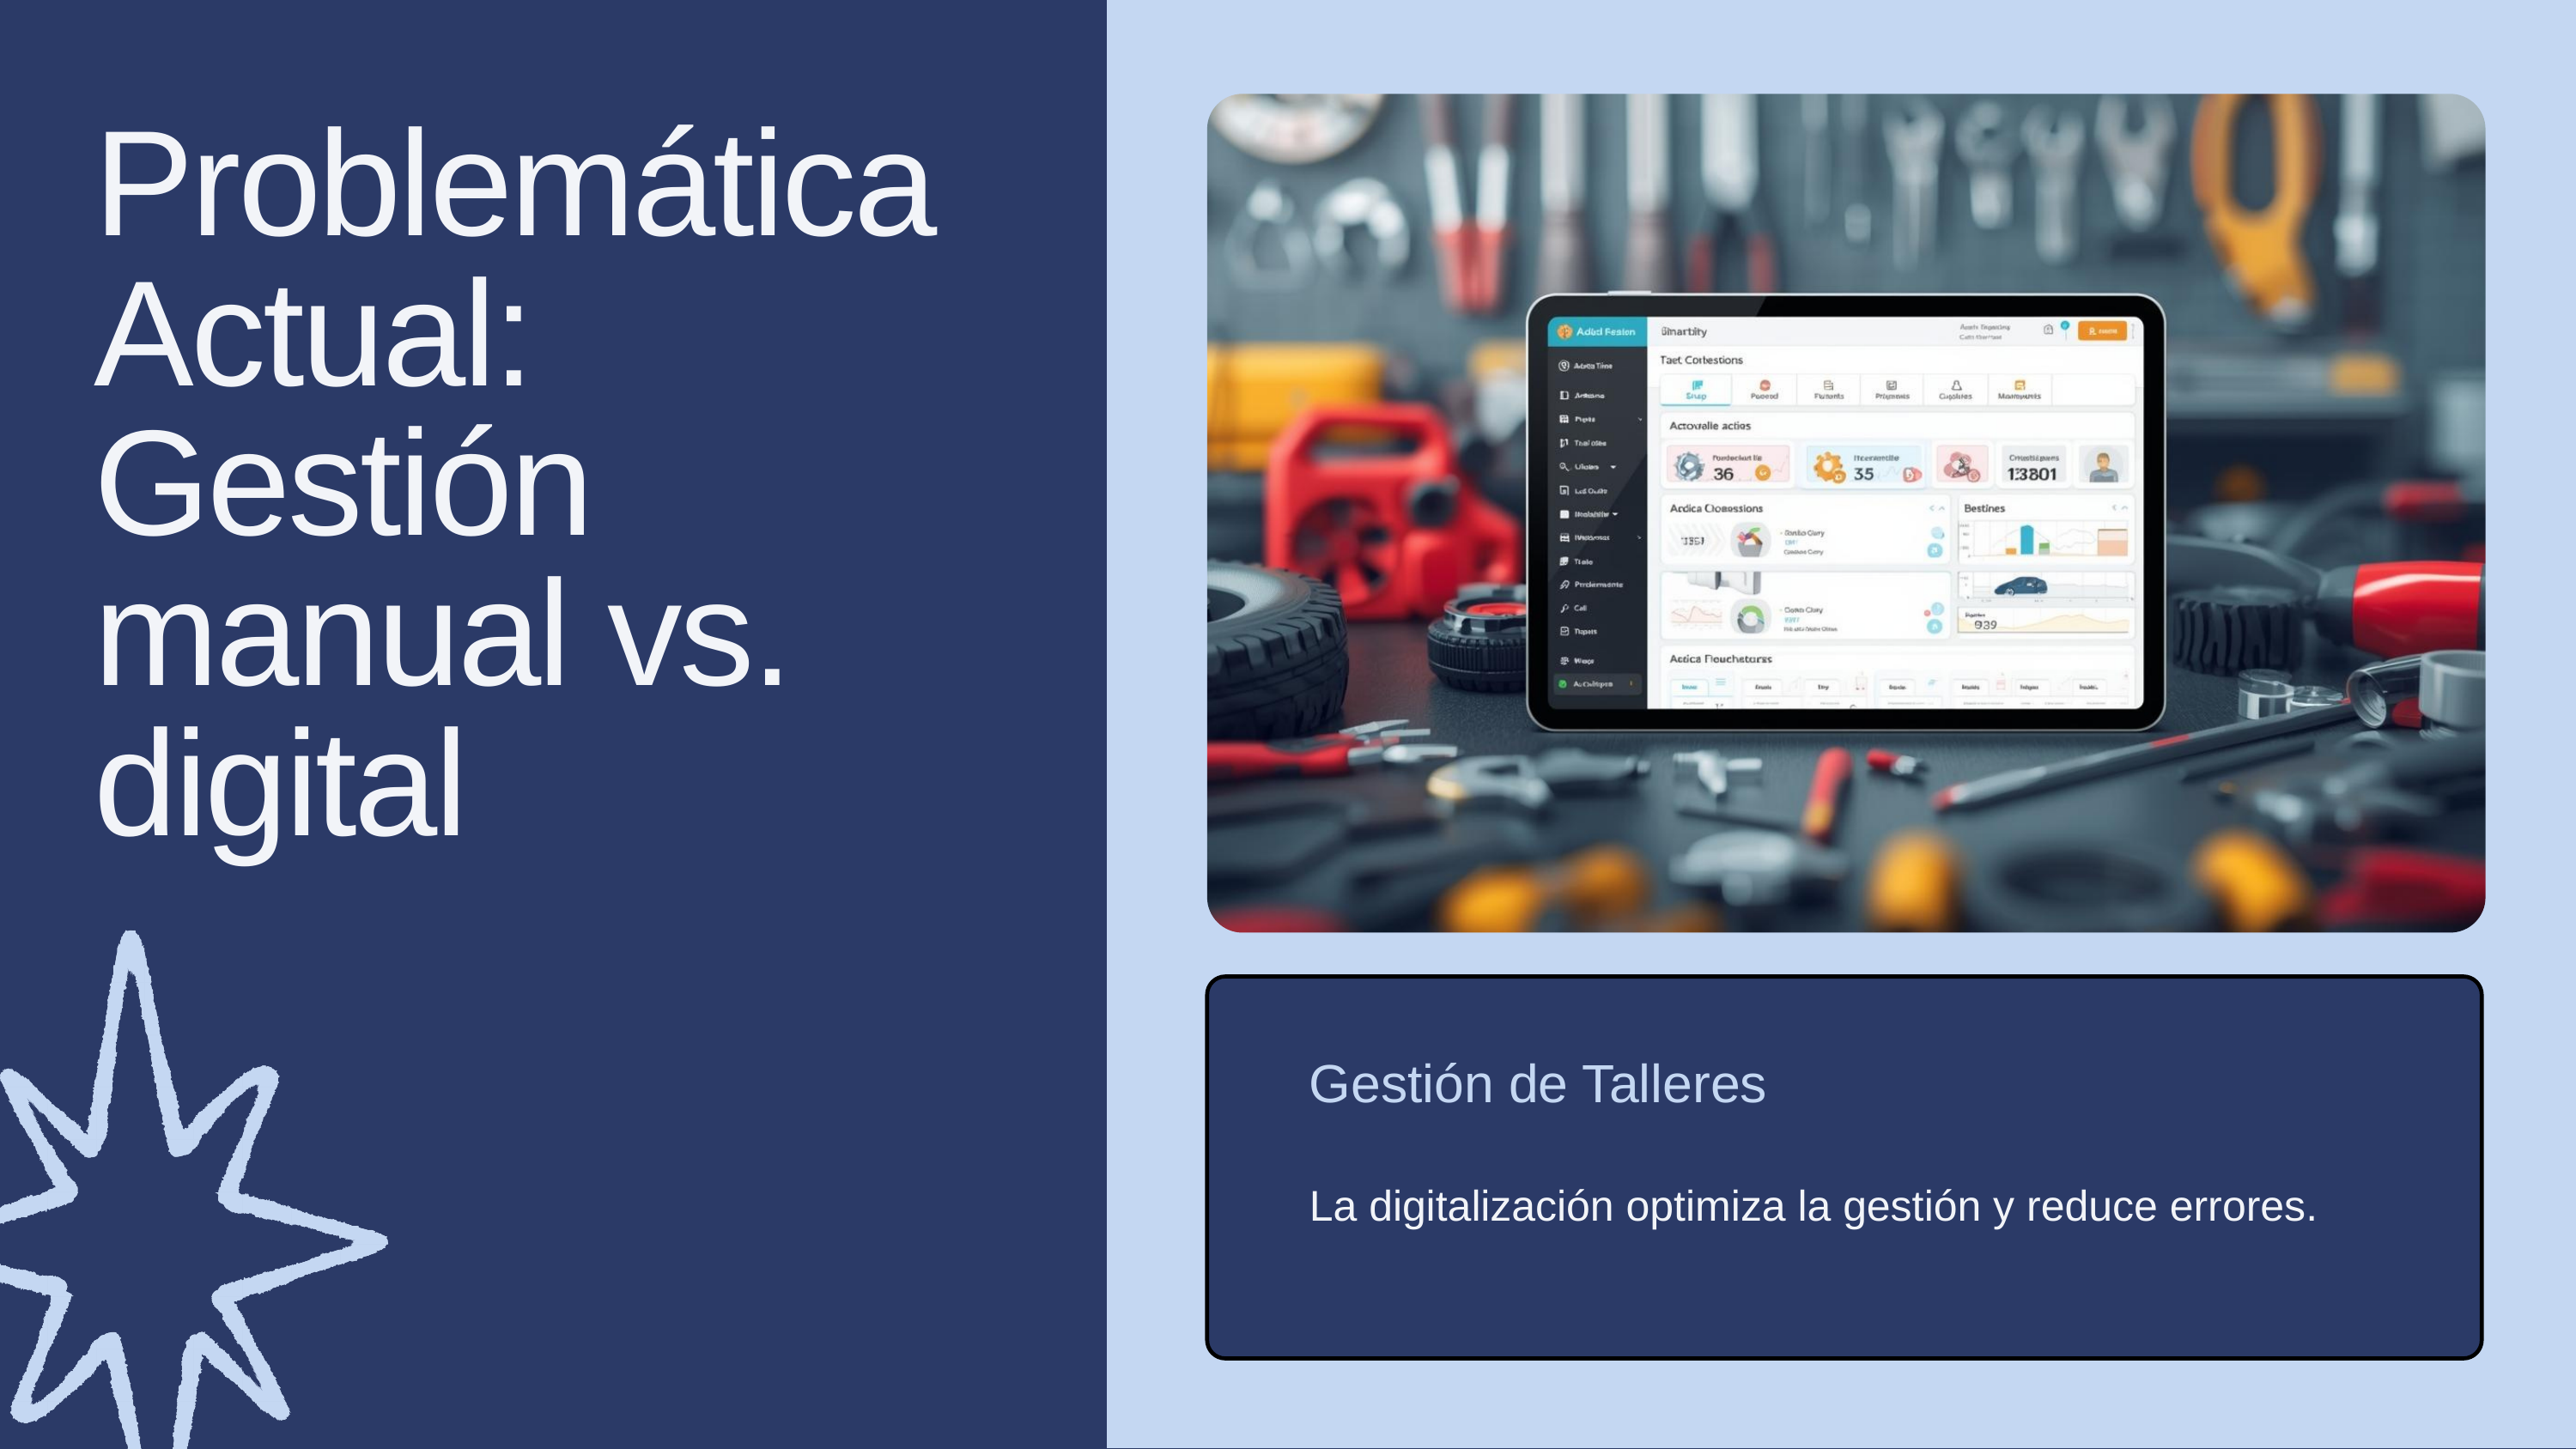

Problemática Actual: Gestión manual vs. digital

Gestión de Talleres
La digitalización optimiza la gestión y reduce errores.